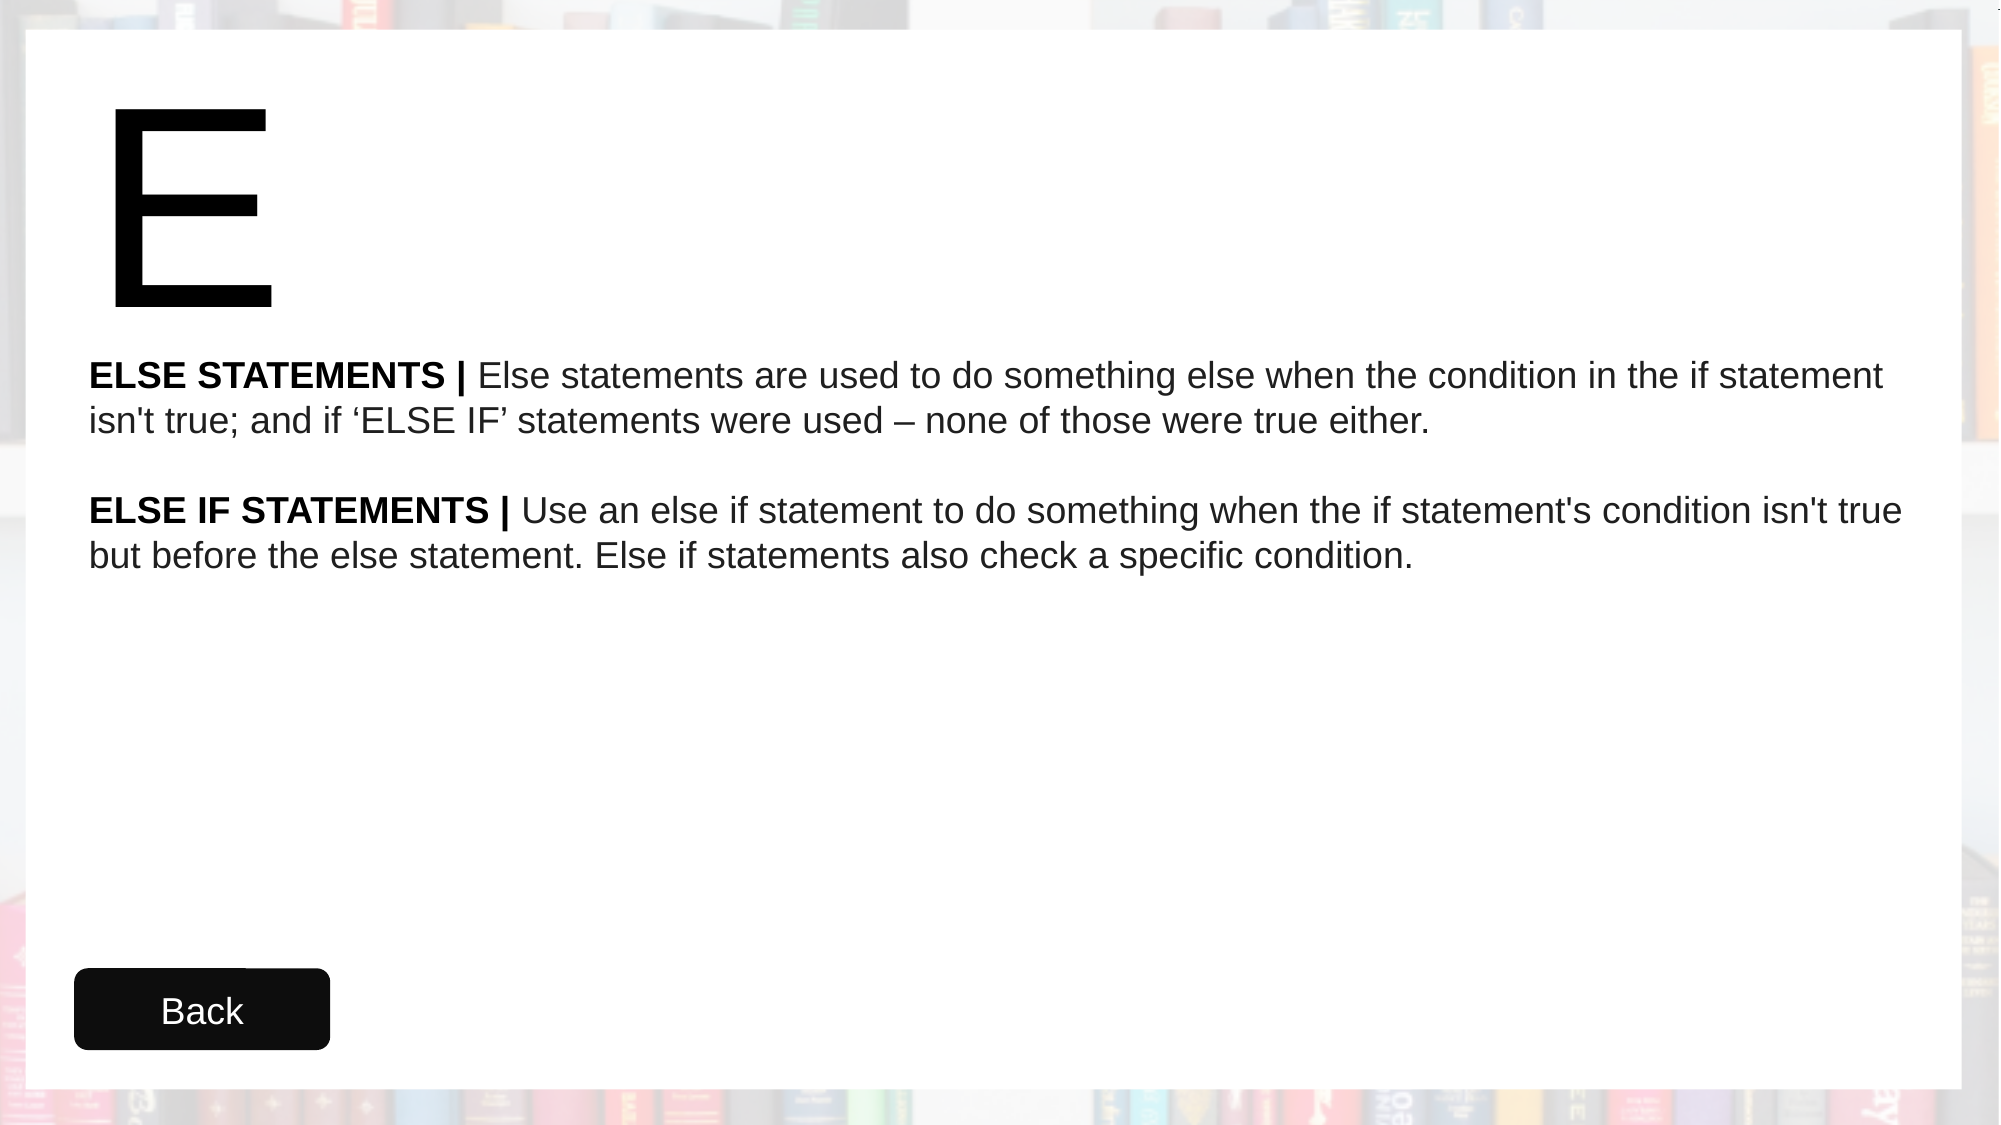

E
ELSE STATEMENTS | Else statements are used to do something else when the condition in the if statement isn't true; and if ‘ELSE IF’ statements were used – none of those were true either.

ELSE IF STATEMENTS | Use an else if statement to do something when the if statement's condition isn't true but before the else statement. Else if statements also check a specific condition.

Back